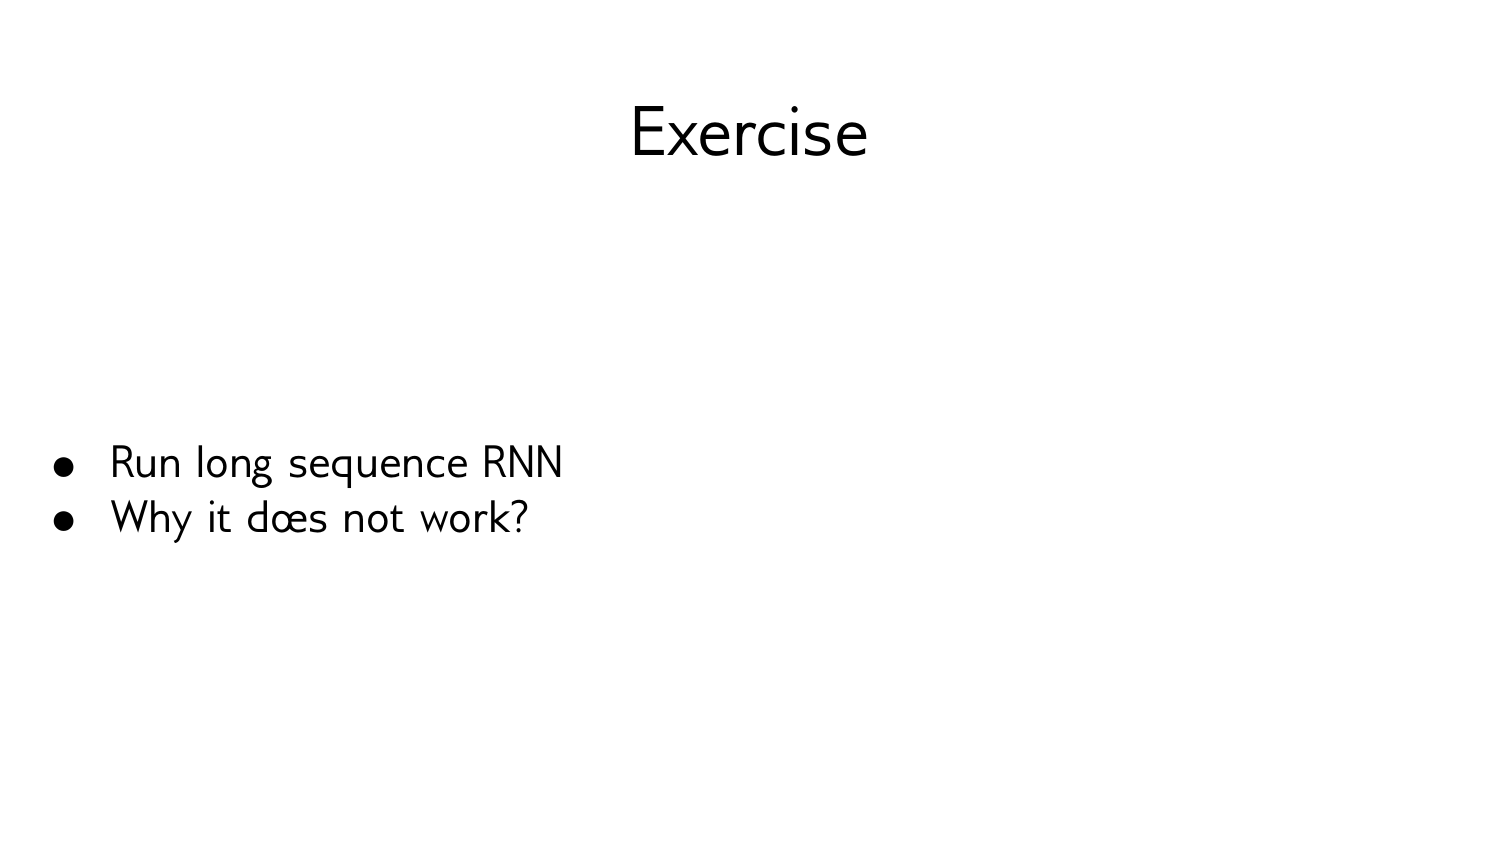

# Exercise
Run long sequence RNN
Why it does not work?